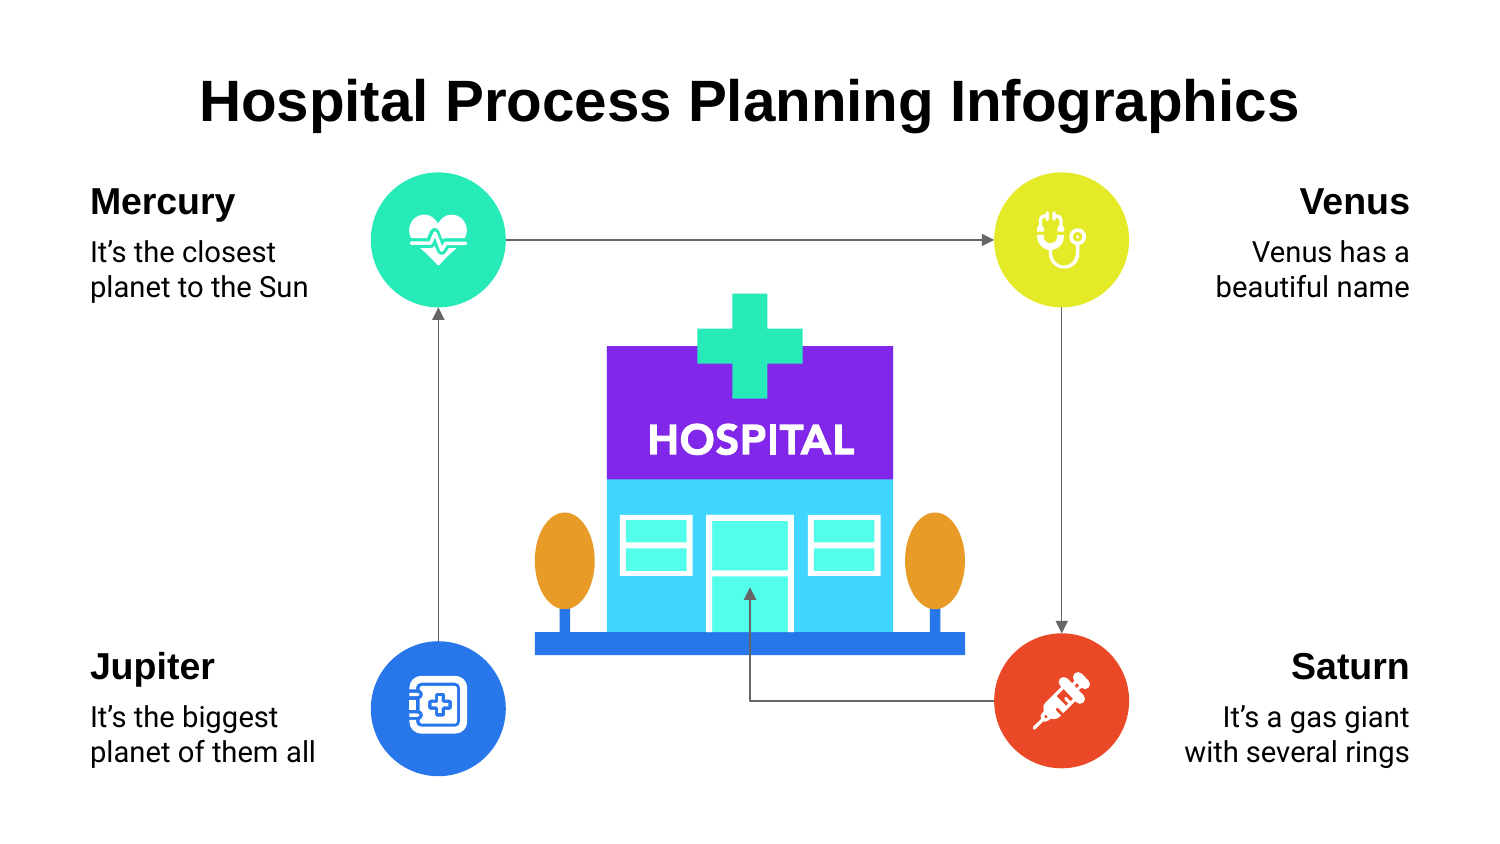

# Hospital Process Planning Infographics
Mercury
It’s the closest planet to the Sun
Venus
Venus has a beautiful name

Jupiter
It’s the biggest planet of them all
Saturn
It’s a gas giant with several rings